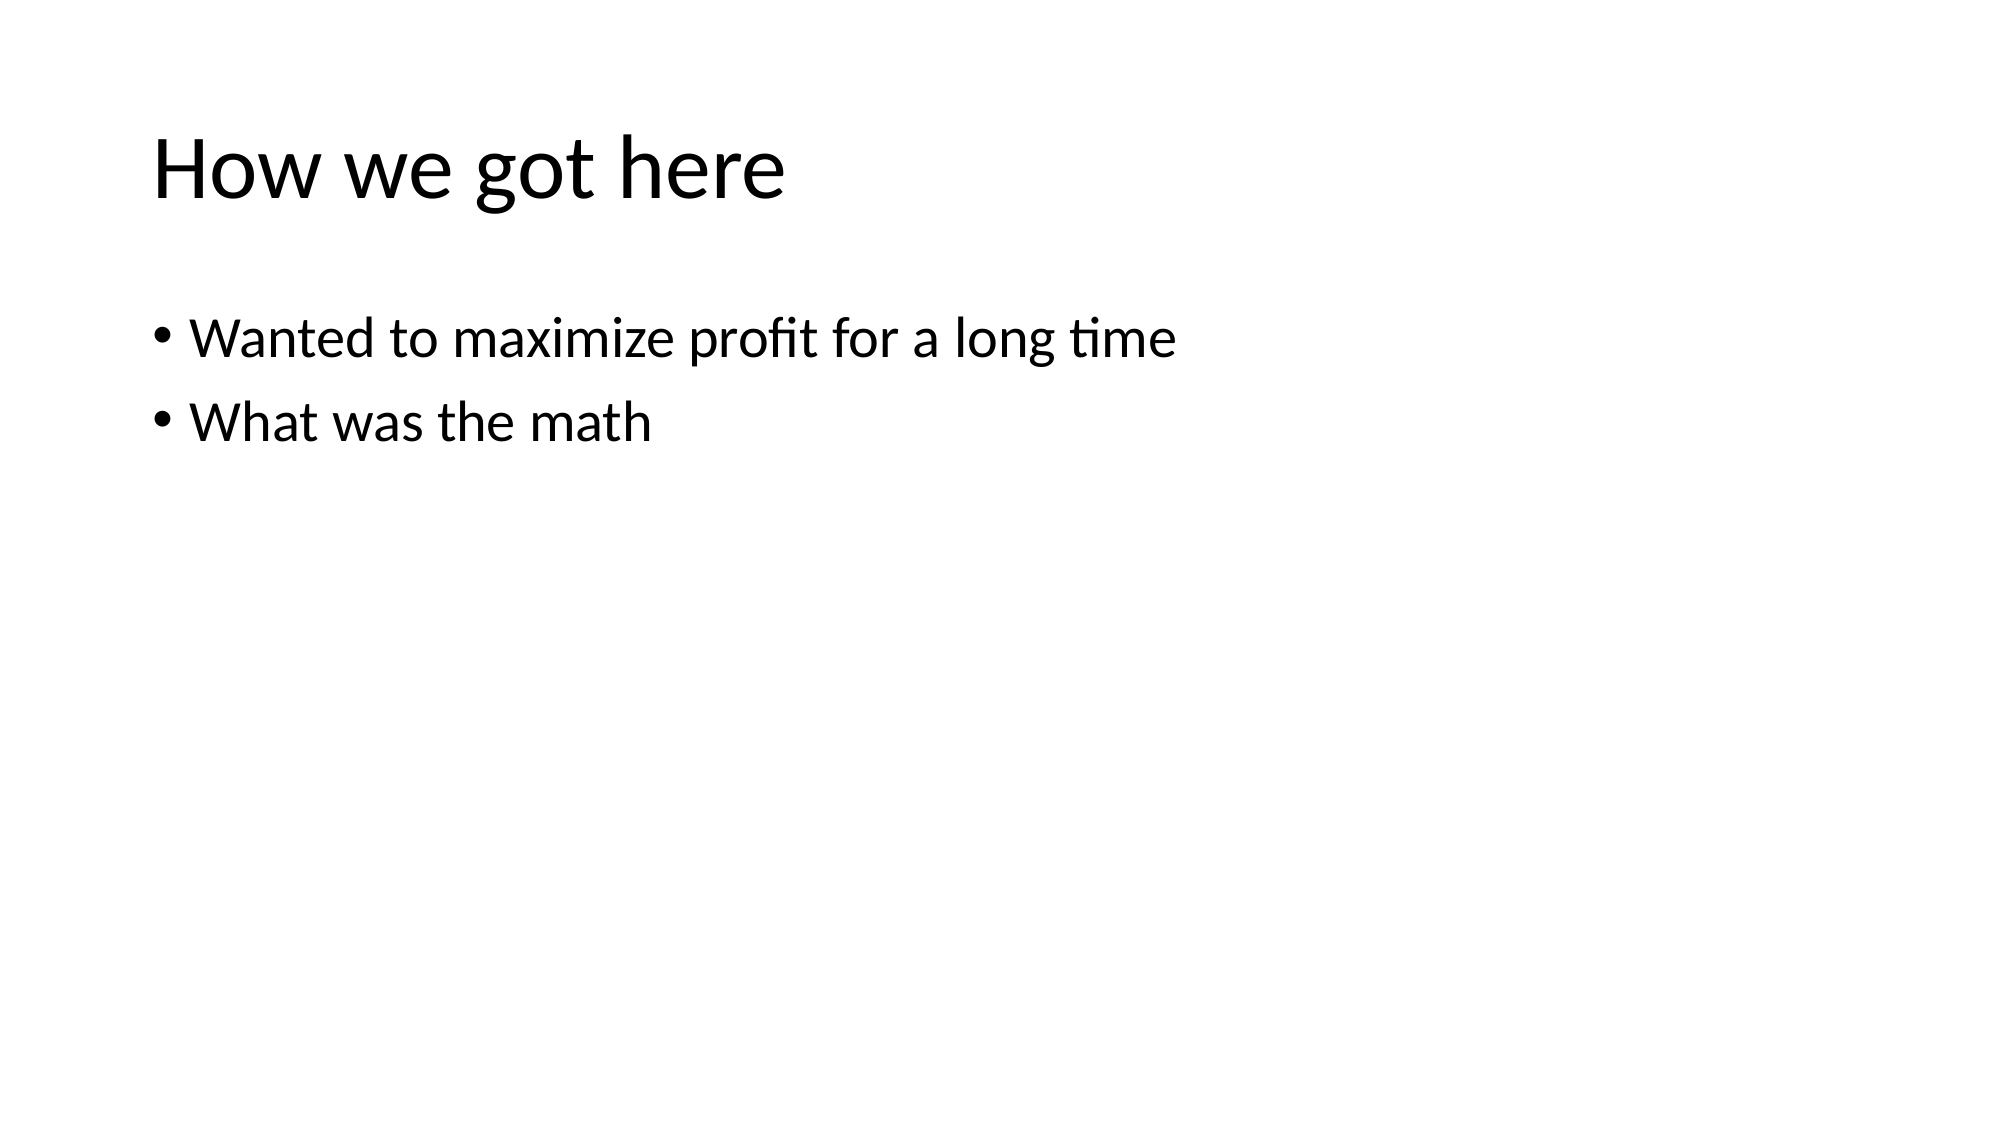

# How we got here
Wanted to maximize profit for a long time
What was the math